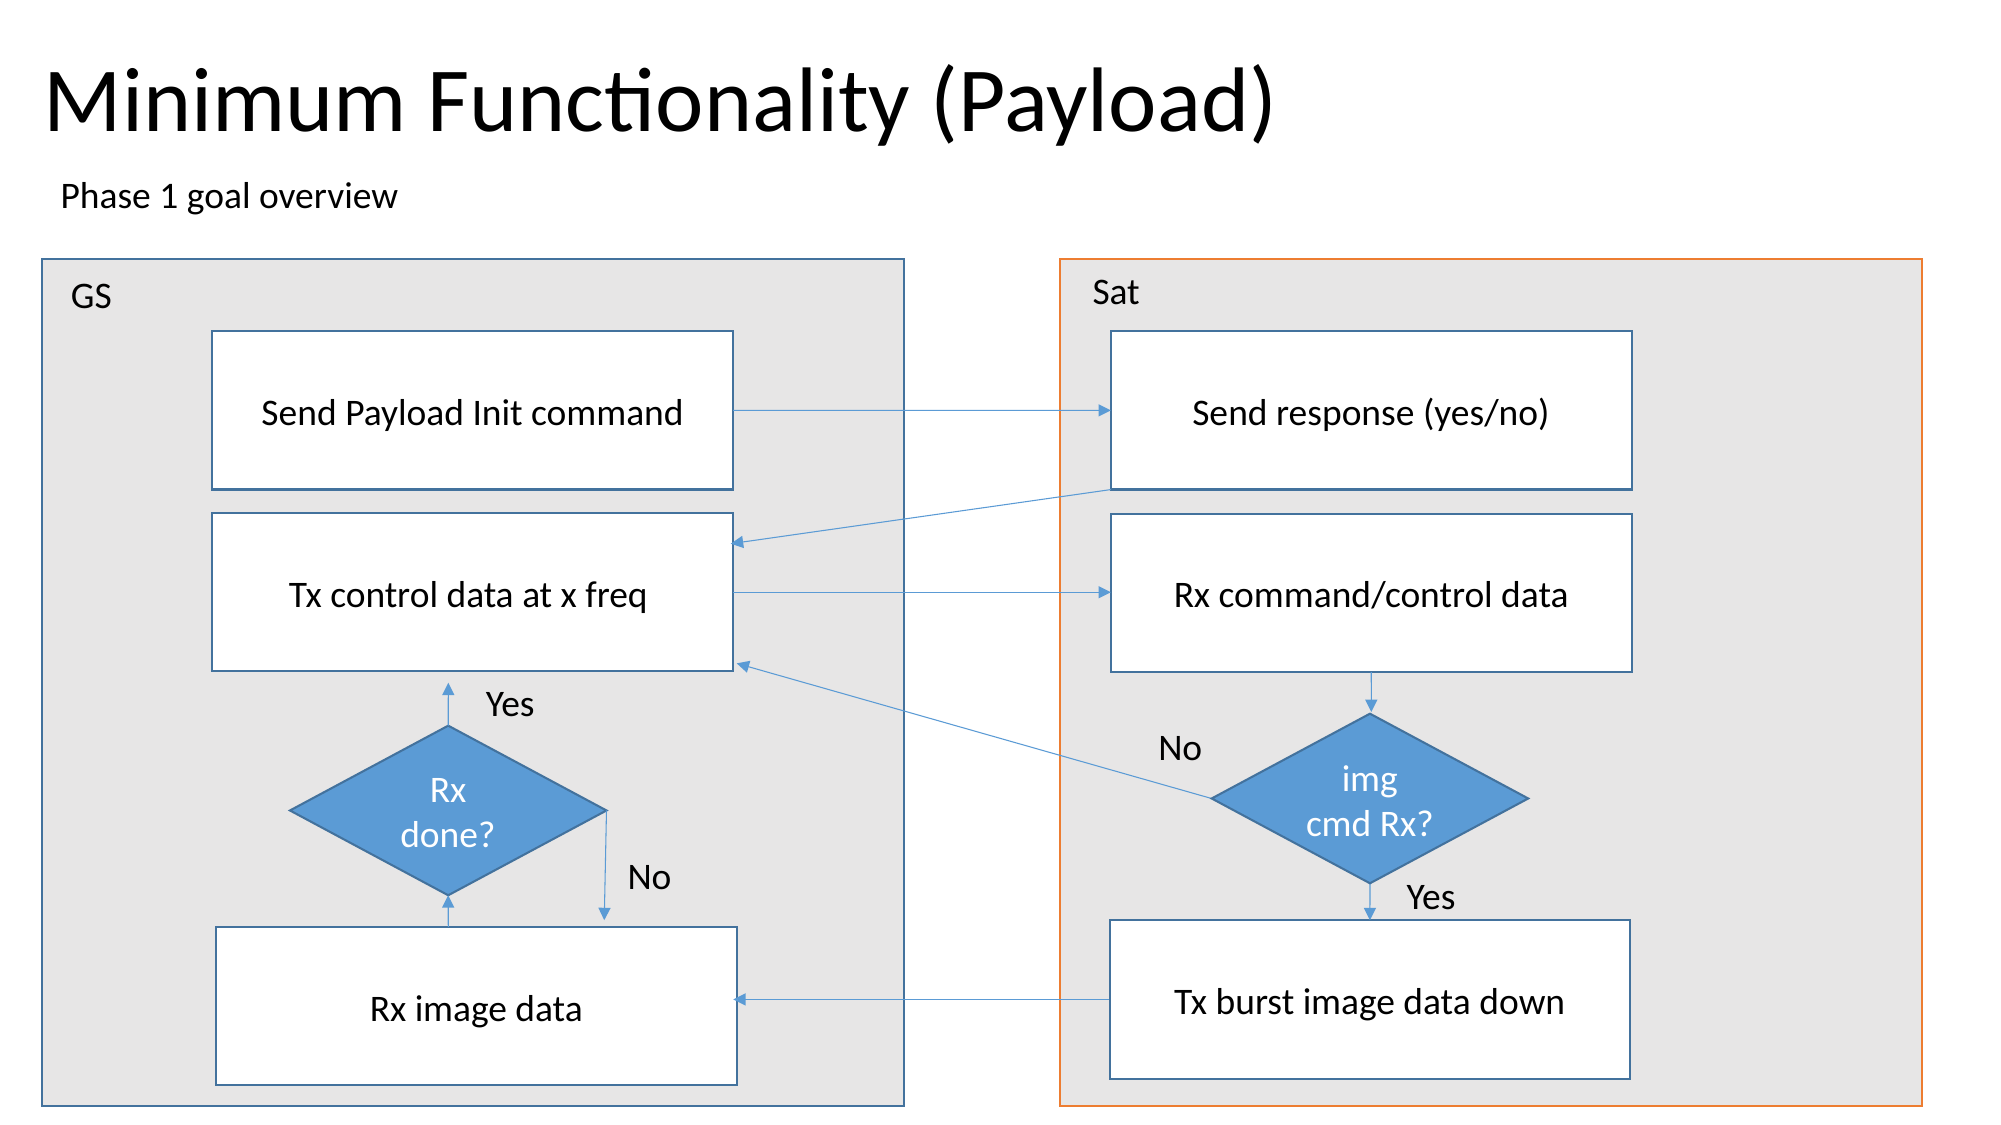

# Minimum Functionality (Payload)
Phase 1 goal overview

Sat
GS

Send response (yes/no)
Send Payload Init command
Tx control data at x freq
Rx command/control data
Yes
img cmd Rx?
No
Rx done?
No
Yes
Tx burst image data down
Rx image data